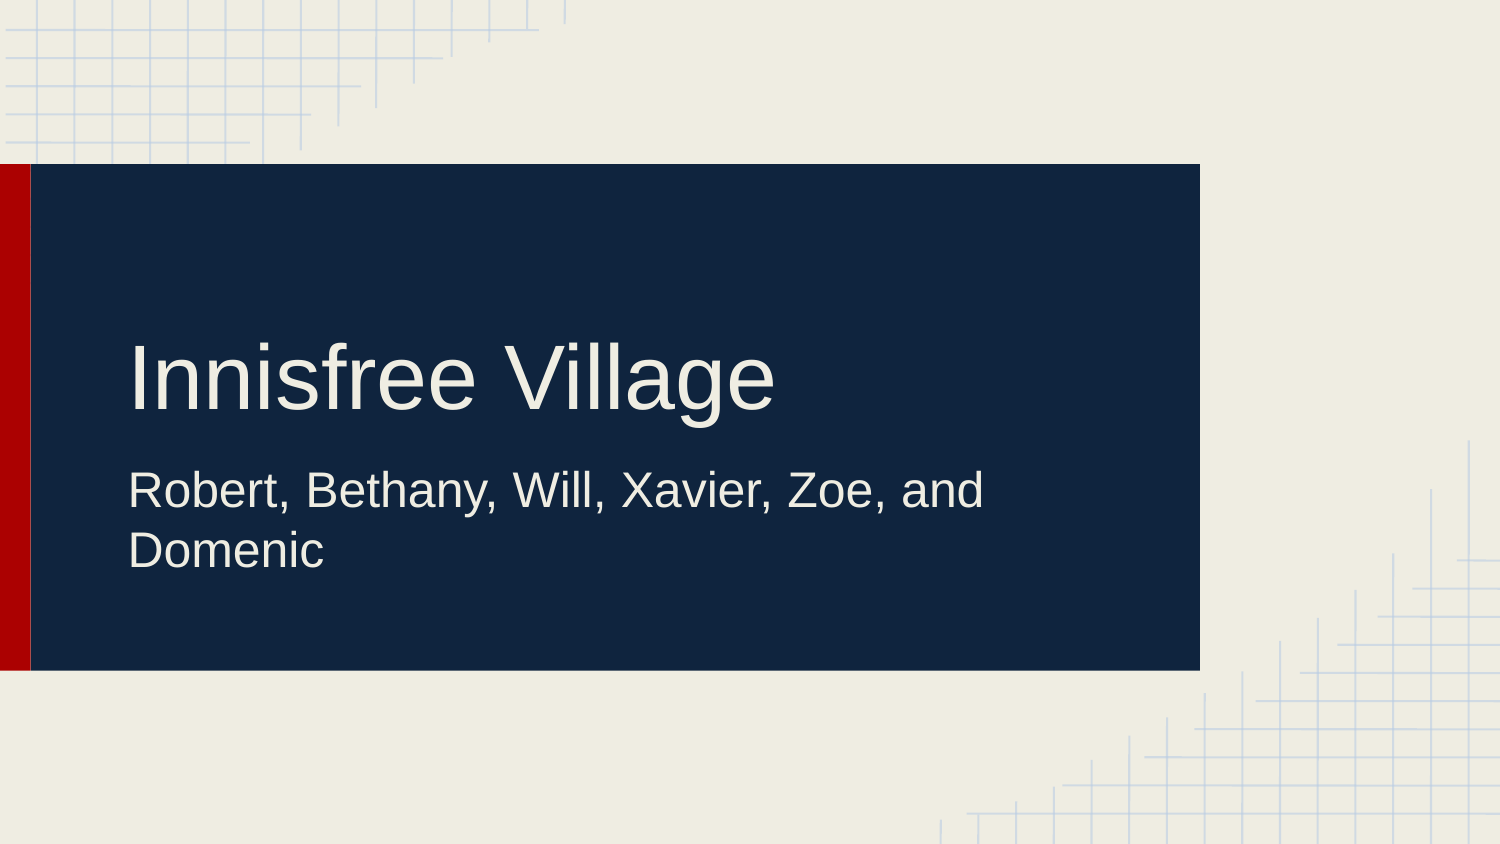

# Innisfree Village
Robert, Bethany, Will, Xavier, Zoe, and Domenic